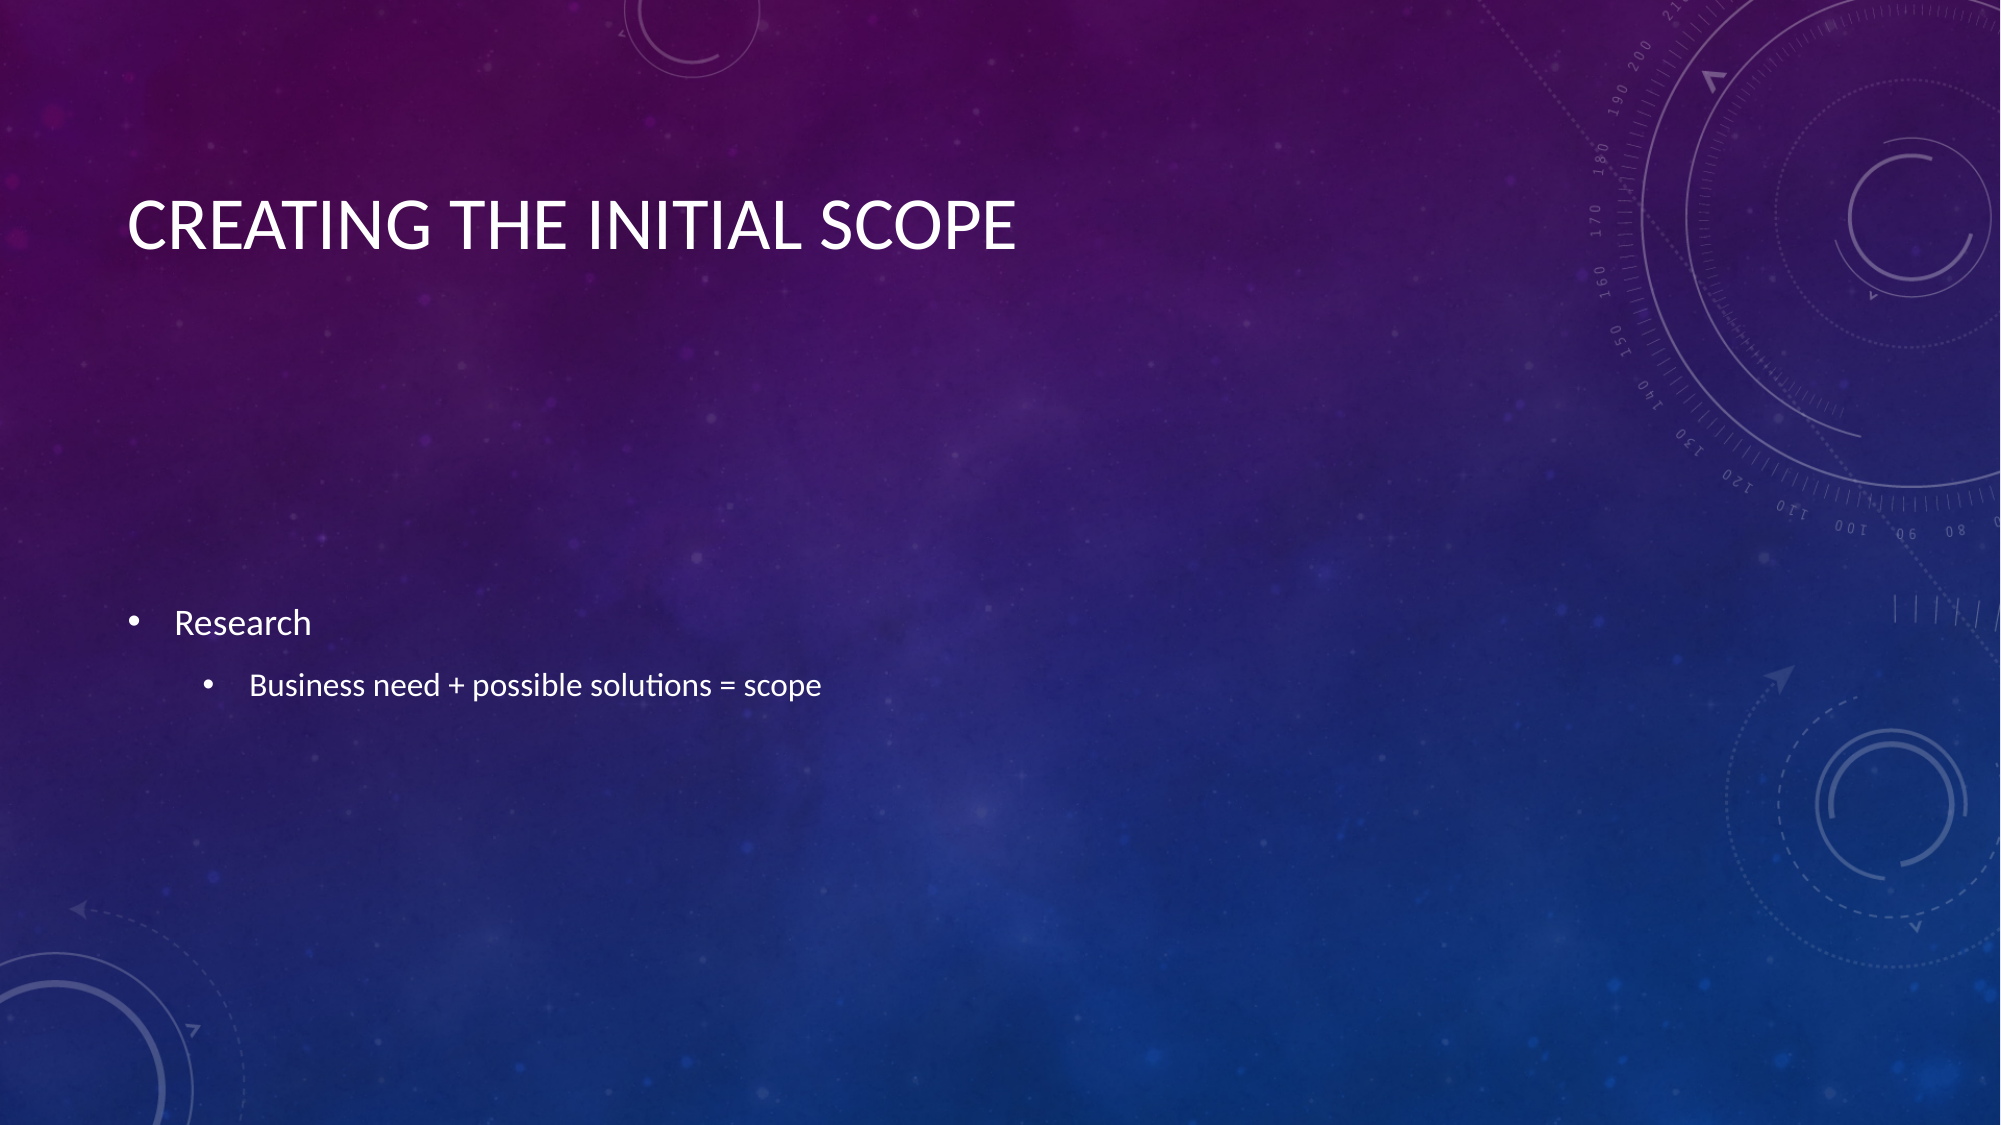

# Creating the initial scope
Research
Business need + possible solutions = scope